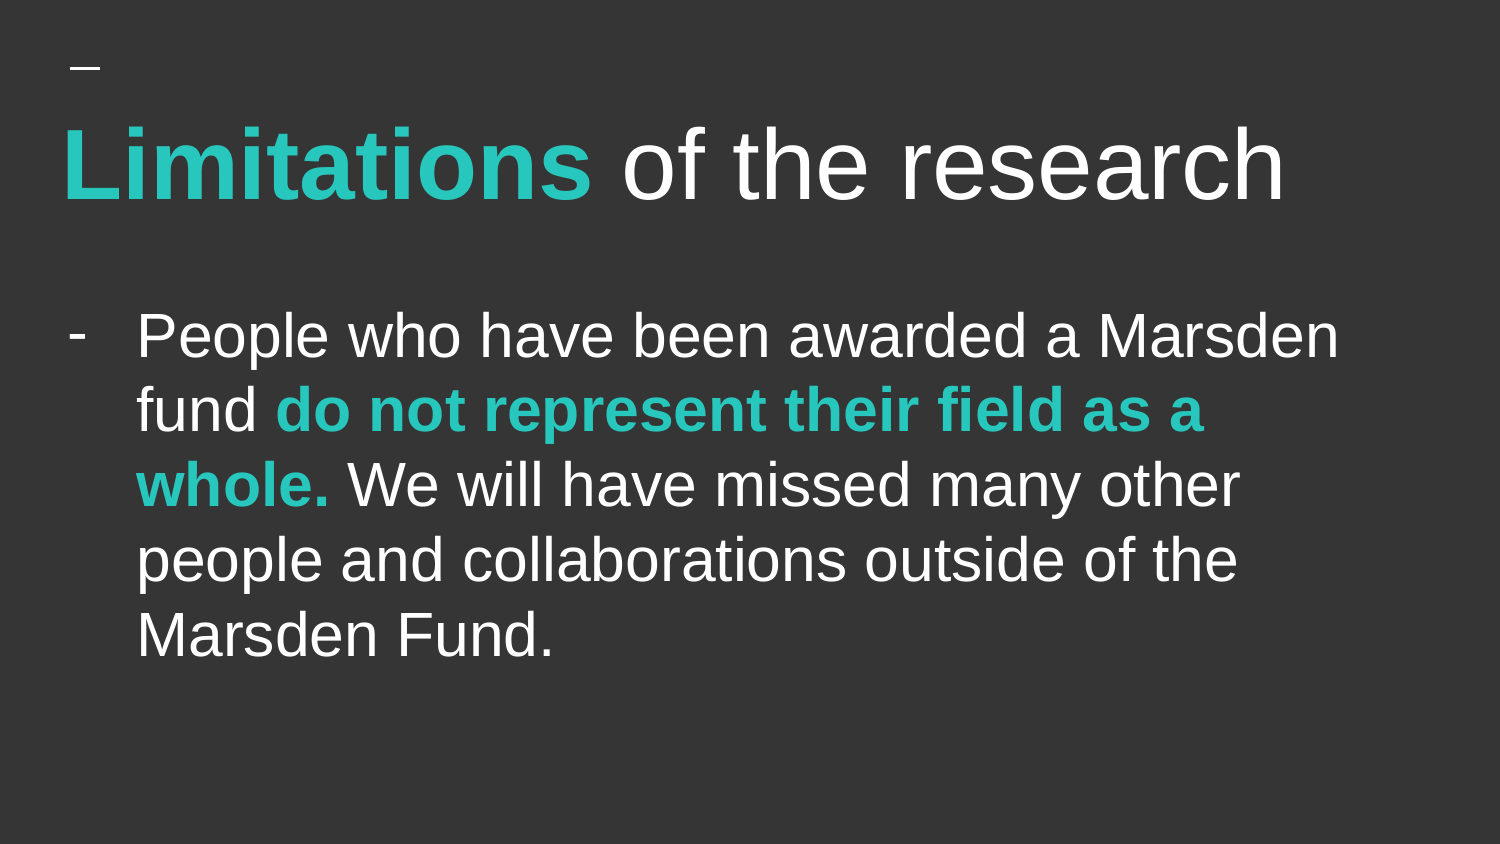

# Limitations of the research

People who have been awarded a Marsden fund do not represent their field as a whole. We will have missed many other people and collaborations outside of the Marsden Fund.